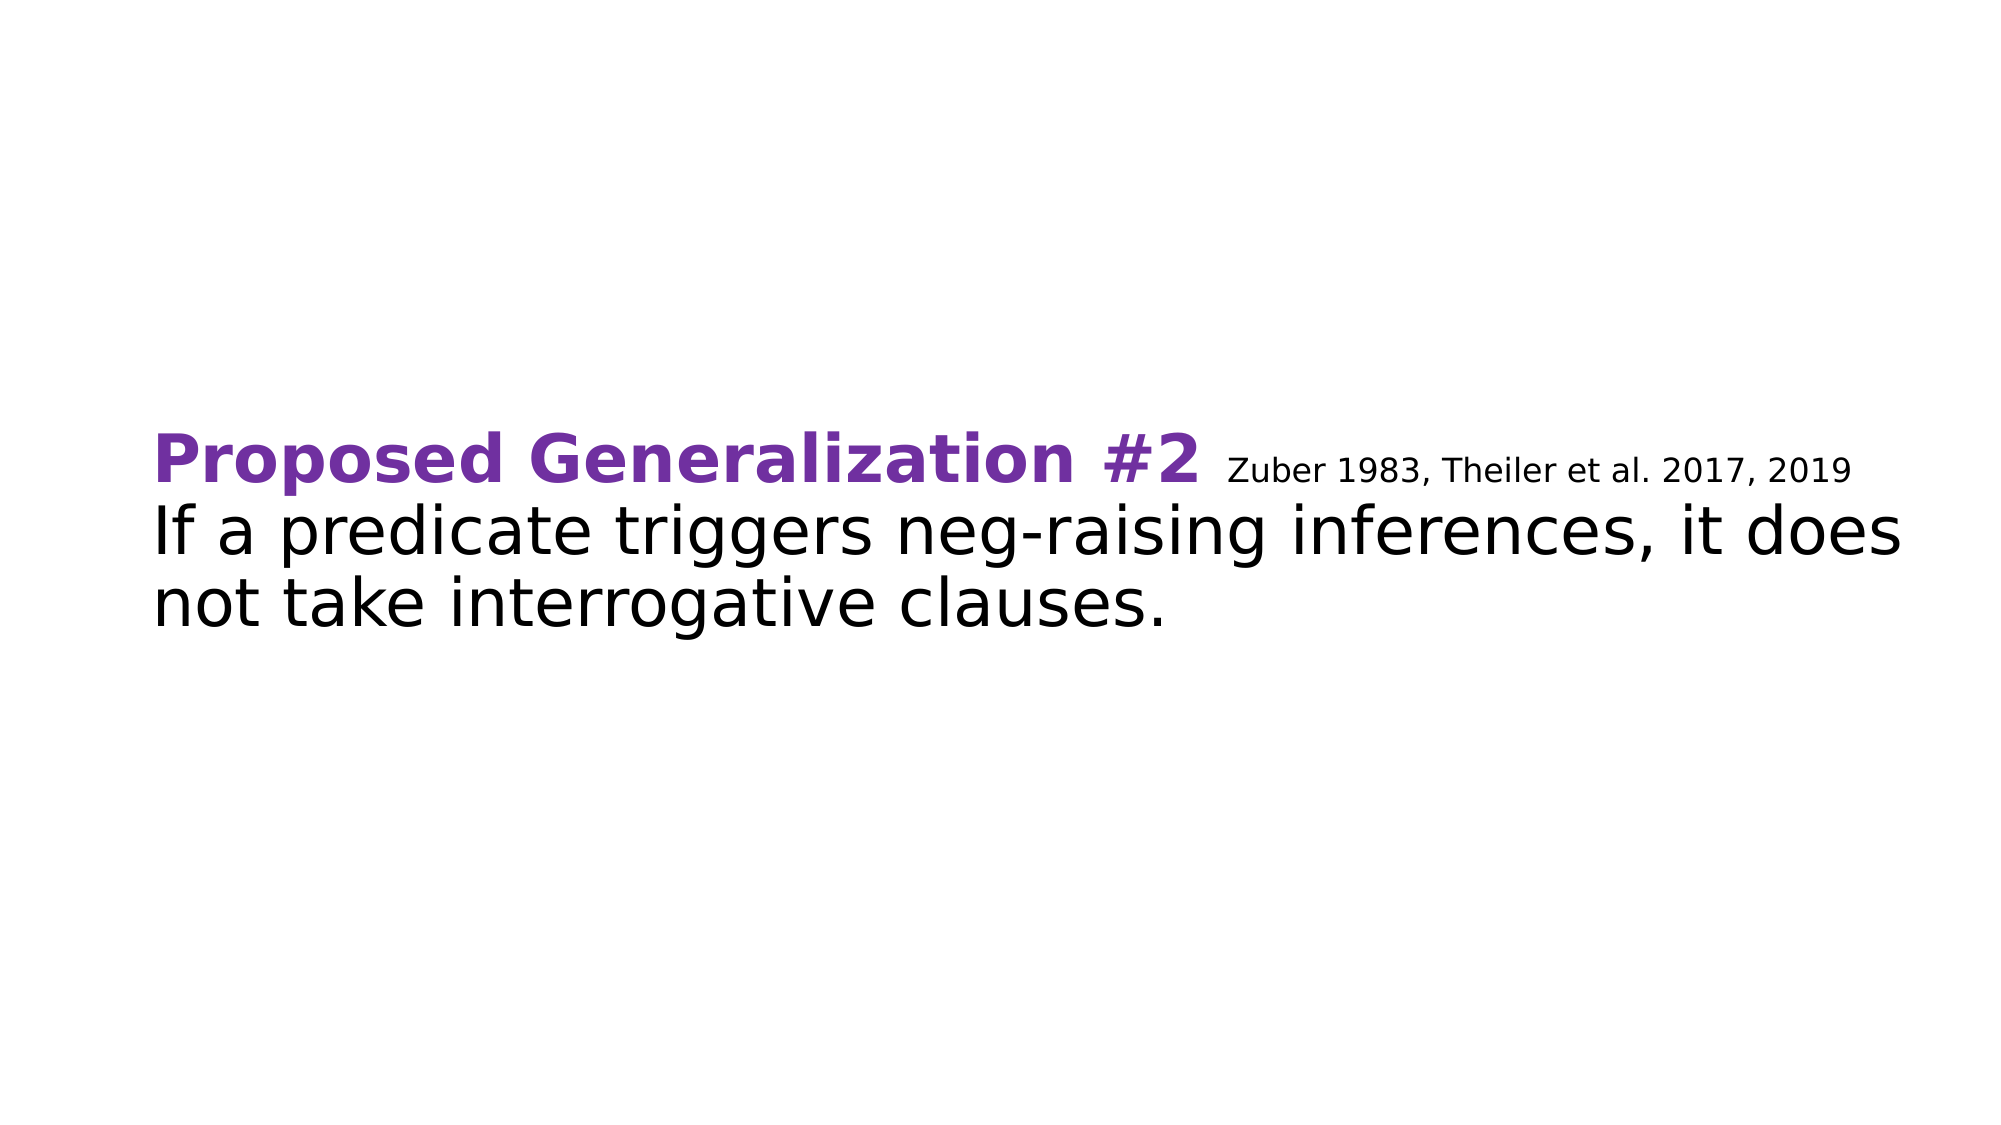

Proposed Generalization #2 Zuber 1983, Theiler et al. 2017, 2019
If a predicate triggers neg-raising inferences, it does not take interrogative clauses.